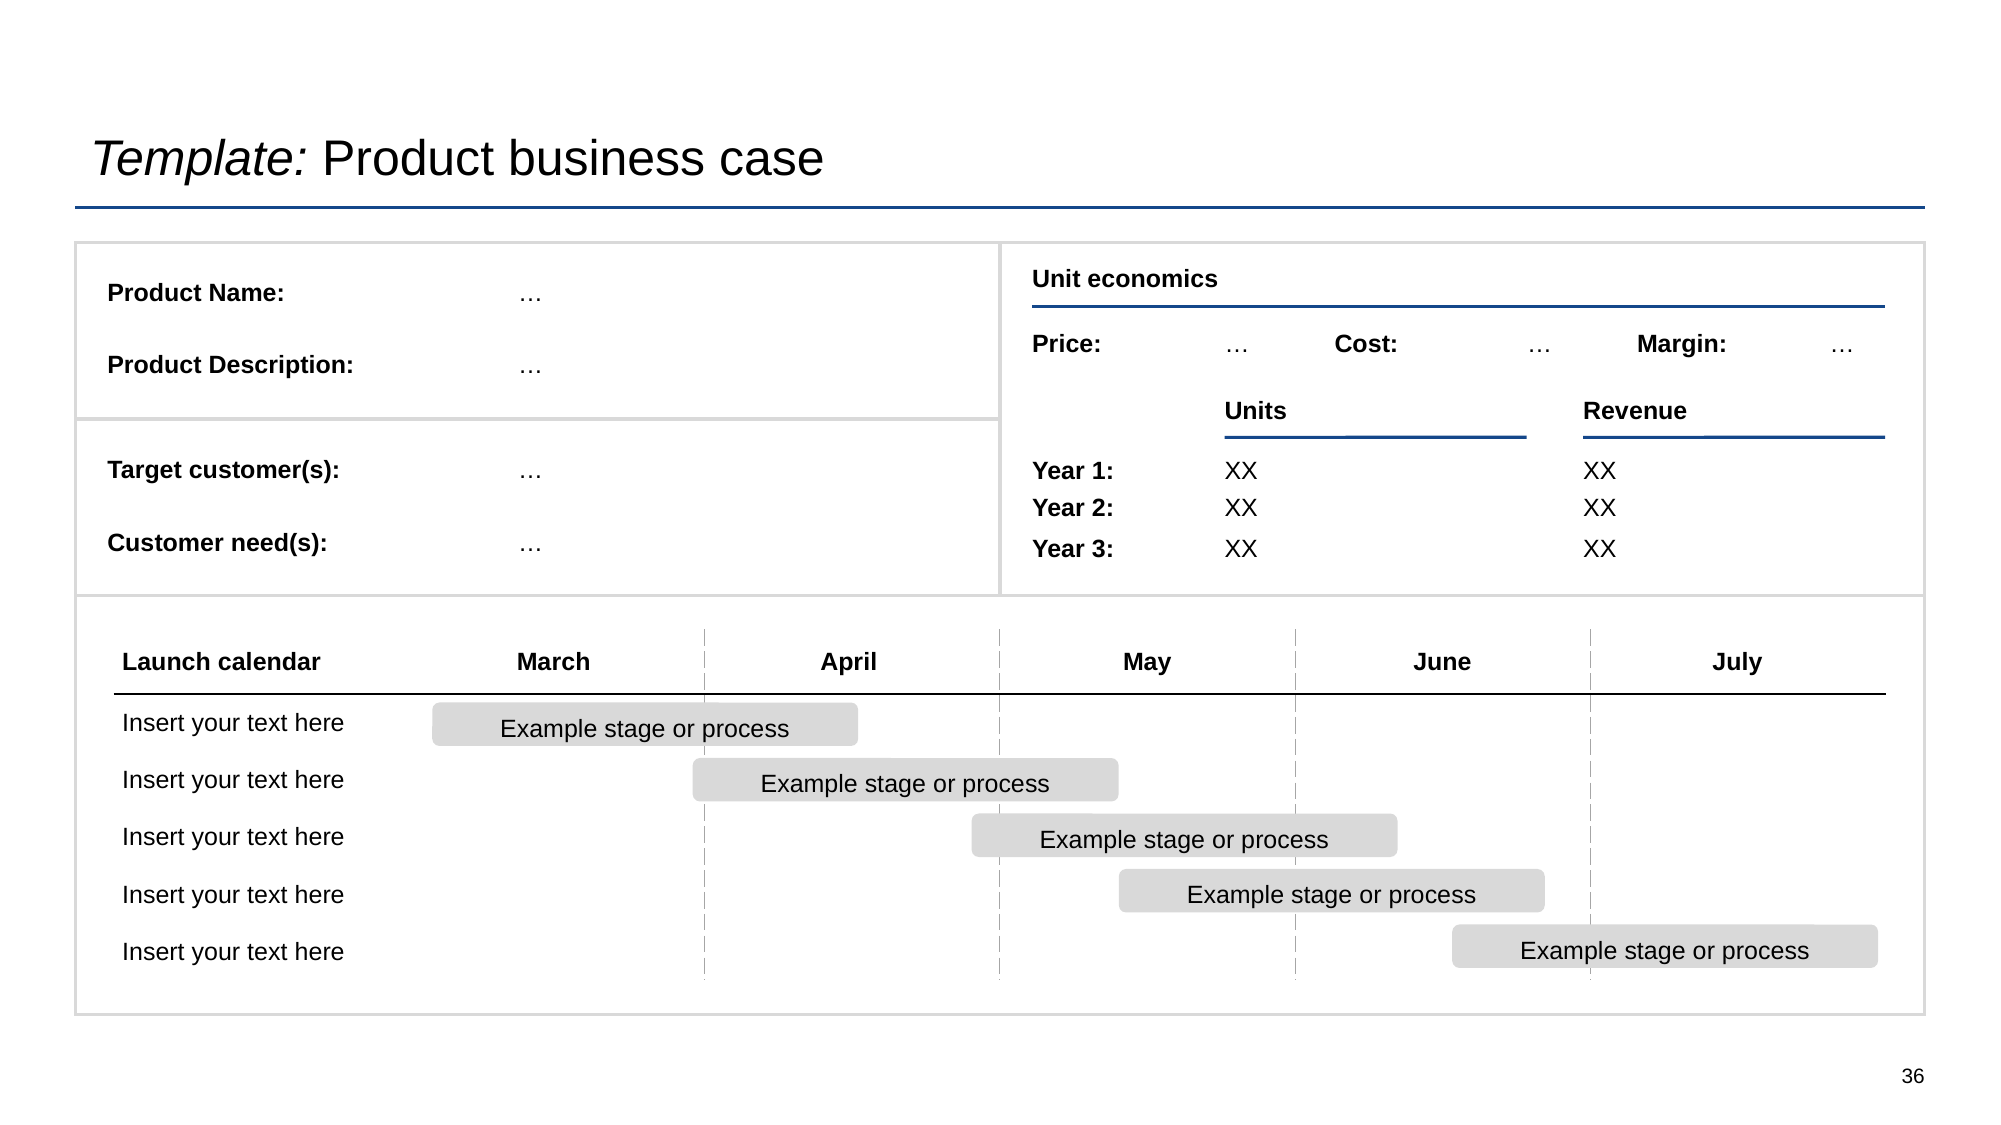

# Template: Product business case

Unit economics
Product Name:
…
Price:
…
Cost:
…
Margin:
…
Product Description:
…
Units
Revenue

Target customer(s):
…
Year 1:
XX
XX
Year 2:
XX
XX
Customer need(s):
…
Year 3:
XX
XX

| Launch calendar | March | April | May | June | July |
| --- | --- | --- | --- | --- | --- |
| Insert your text here |  |  |  |  |  |
| Insert your text here |  |  |  |  |  |
| Insert your text here |  |  |  |  |  |
| Insert your text here |  |  |  |  |  |
| Insert your text here |  |  |  |  |  |
Example stage or process
Example stage or process
Example stage or process
Example stage or process
Example stage or process